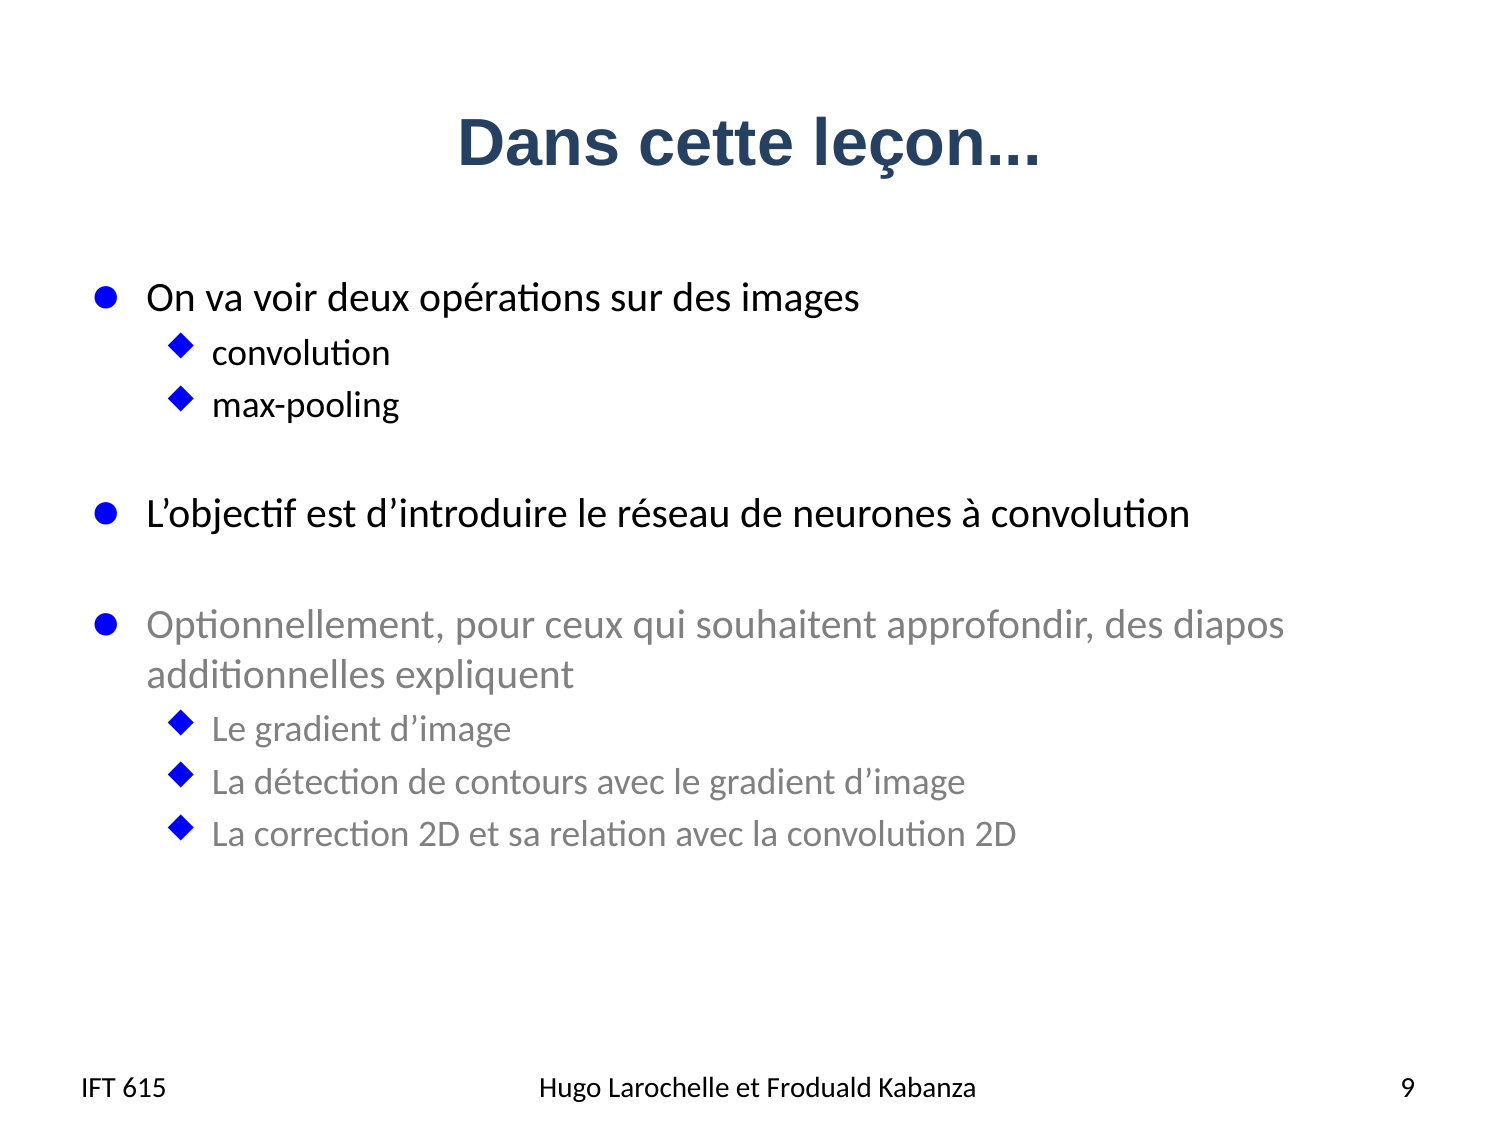

# Dans cette leçon...
On va voir deux opérations sur des images
convolution
max-pooling

L’objectif est d’introduire le réseau de neurones à convolution

Optionnellement, pour ceux qui souhaitent approfondir, des diapos additionnelles expliquent
Le gradient d’image
La détection de contours avec le gradient d’image
La correction 2D et sa relation avec la convolution 2D
IFT 615
Hugo Larochelle et Froduald Kabanza
9